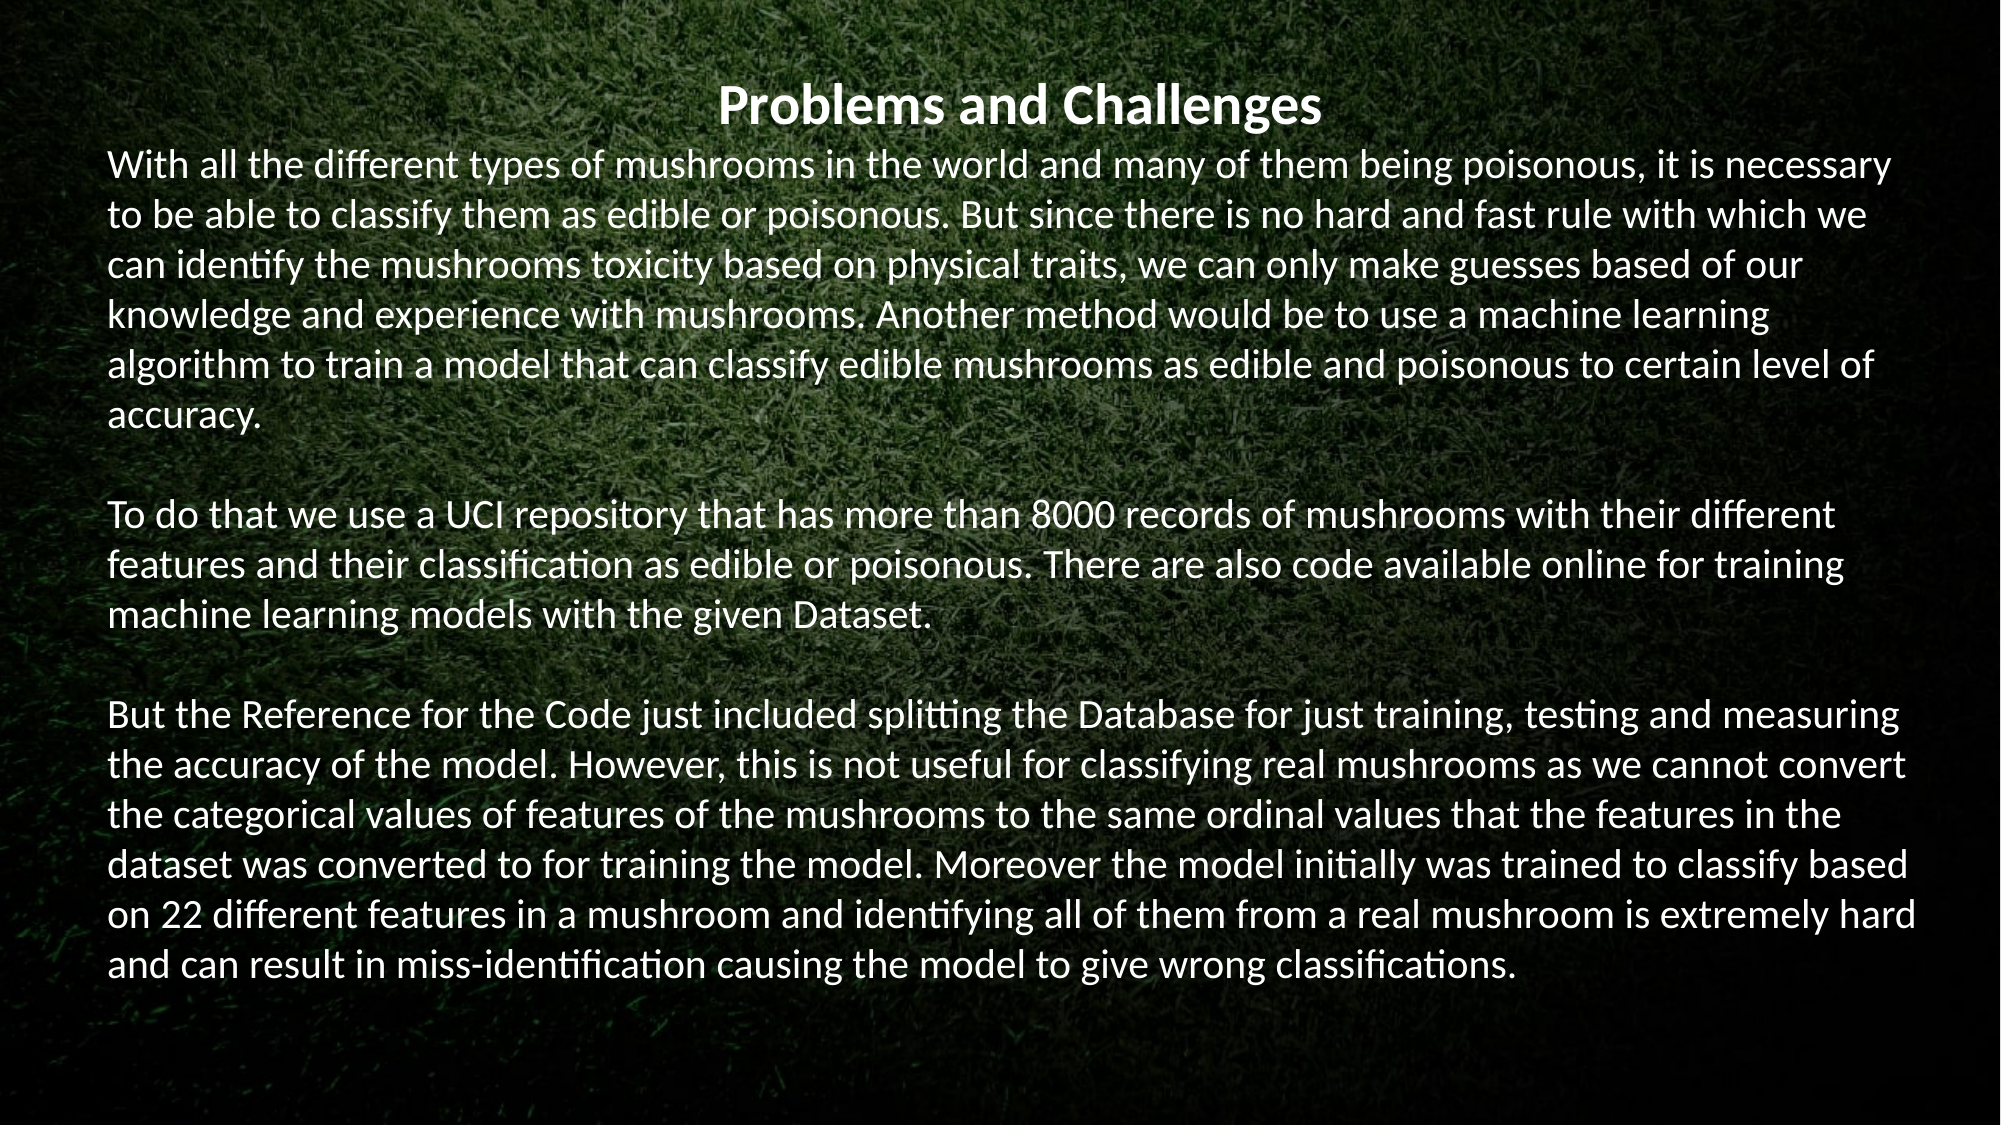

Problems and Challenges
With all the different types of mushrooms in the world and many of them being poisonous, it is necessary to be able to classify them as edible or poisonous. But since there is no hard and fast rule with which we can identify the mushrooms toxicity based on physical traits, we can only make guesses based of our knowledge and experience with mushrooms. Another method would be to use a machine learning algorithm to train a model that can classify edible mushrooms as edible and poisonous to certain level of accuracy.

To do that we use a UCI repository that has more than 8000 records of mushrooms with their different features and their classification as edible or poisonous. There are also code available online for training machine learning models with the given Dataset.

But the Reference for the Code just included splitting the Database for just training, testing and measuring the accuracy of the model. However, this is not useful for classifying real mushrooms as we cannot convert the categorical values of features of the mushrooms to the same ordinal values that the features in the dataset was converted to for training the model. Moreover the model initially was trained to classify based on 22 different features in a mushroom and identifying all of them from a real mushroom is extremely hard and can result in miss-identification causing the model to give wrong classifications.